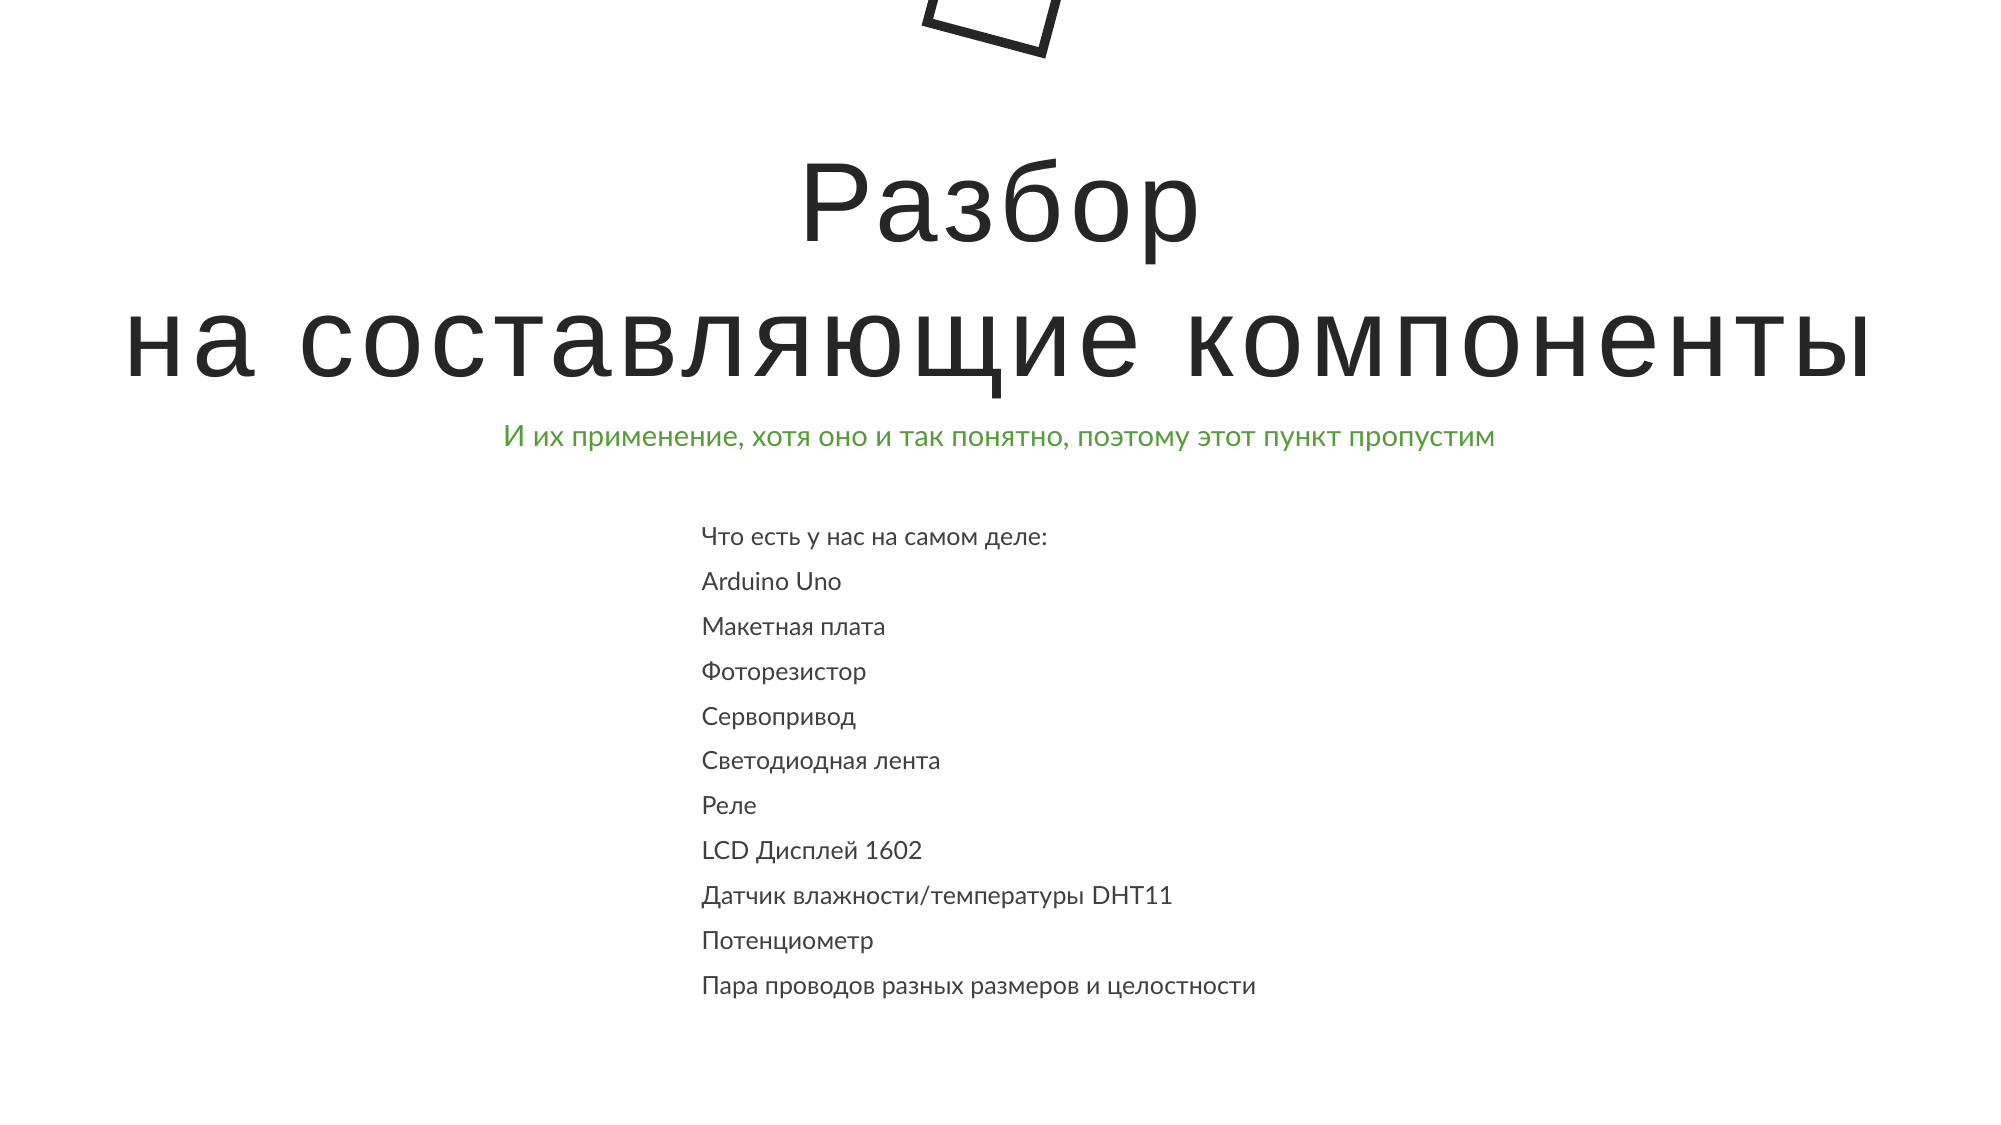

Разбор
на составляющие компоненты
И их применение, хотя оно и так понятно, поэтому этот пункт пропустим
Что есть у нас на самом деле:
Arduino Uno
Макетная плата
Фоторезистор
Сервопривод
Светодиодная лента
Реле
LCD Дисплей 1602
Датчик влажности/температуры DHT11
Потенциометр
Пара проводов разных размеров и целостности